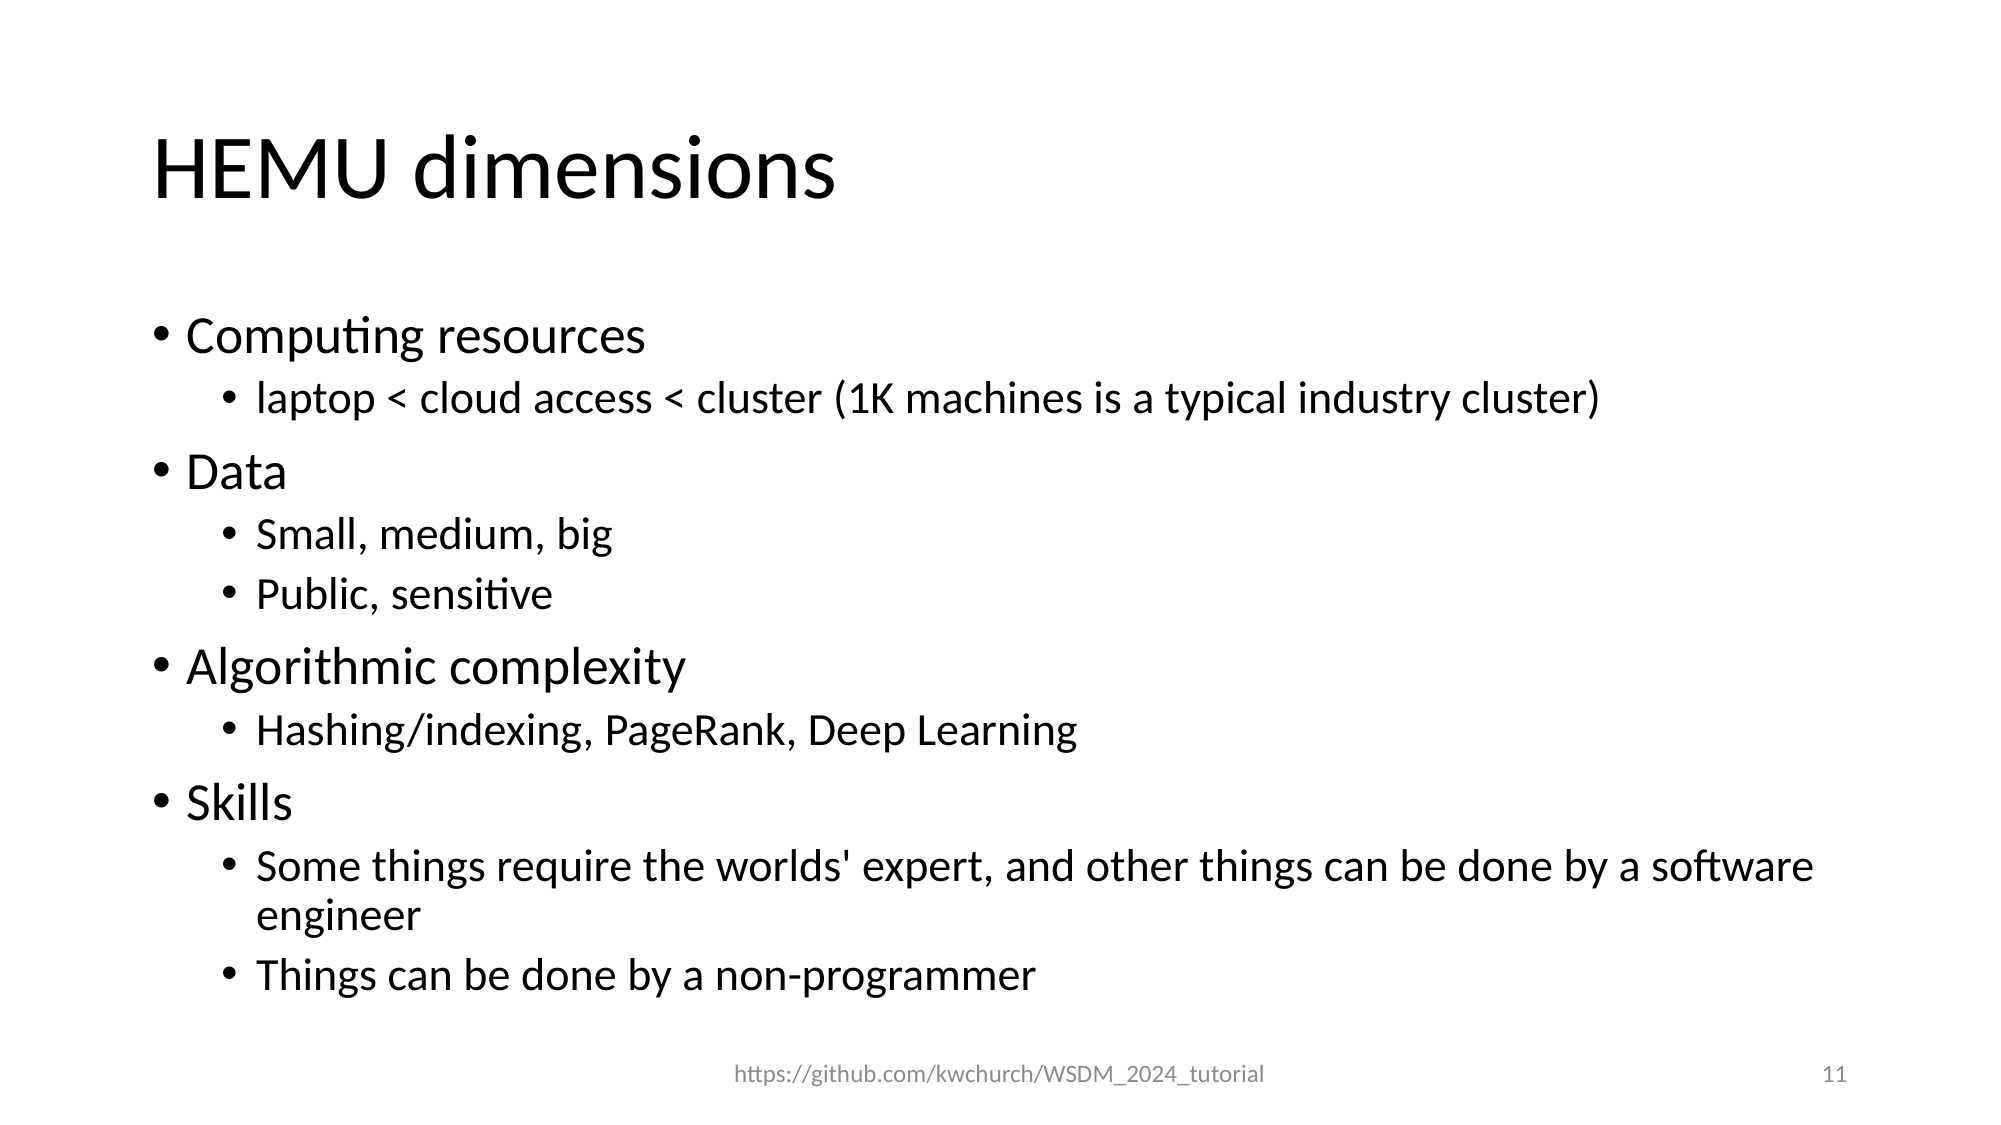

# HEMU dimensions
Computing resources
laptop < cloud access < cluster (1K machines is a typical industry cluster)
Data
Small, medium, big
Public, sensitive
Algorithmic complexity
Hashing/indexing, PageRank, Deep Learning
Skills
Some things require the worlds' expert, and other things can be done by a software engineer
Things can be done by a non-programmer
https://github.com/kwchurch/WSDM_2024_tutorial
11